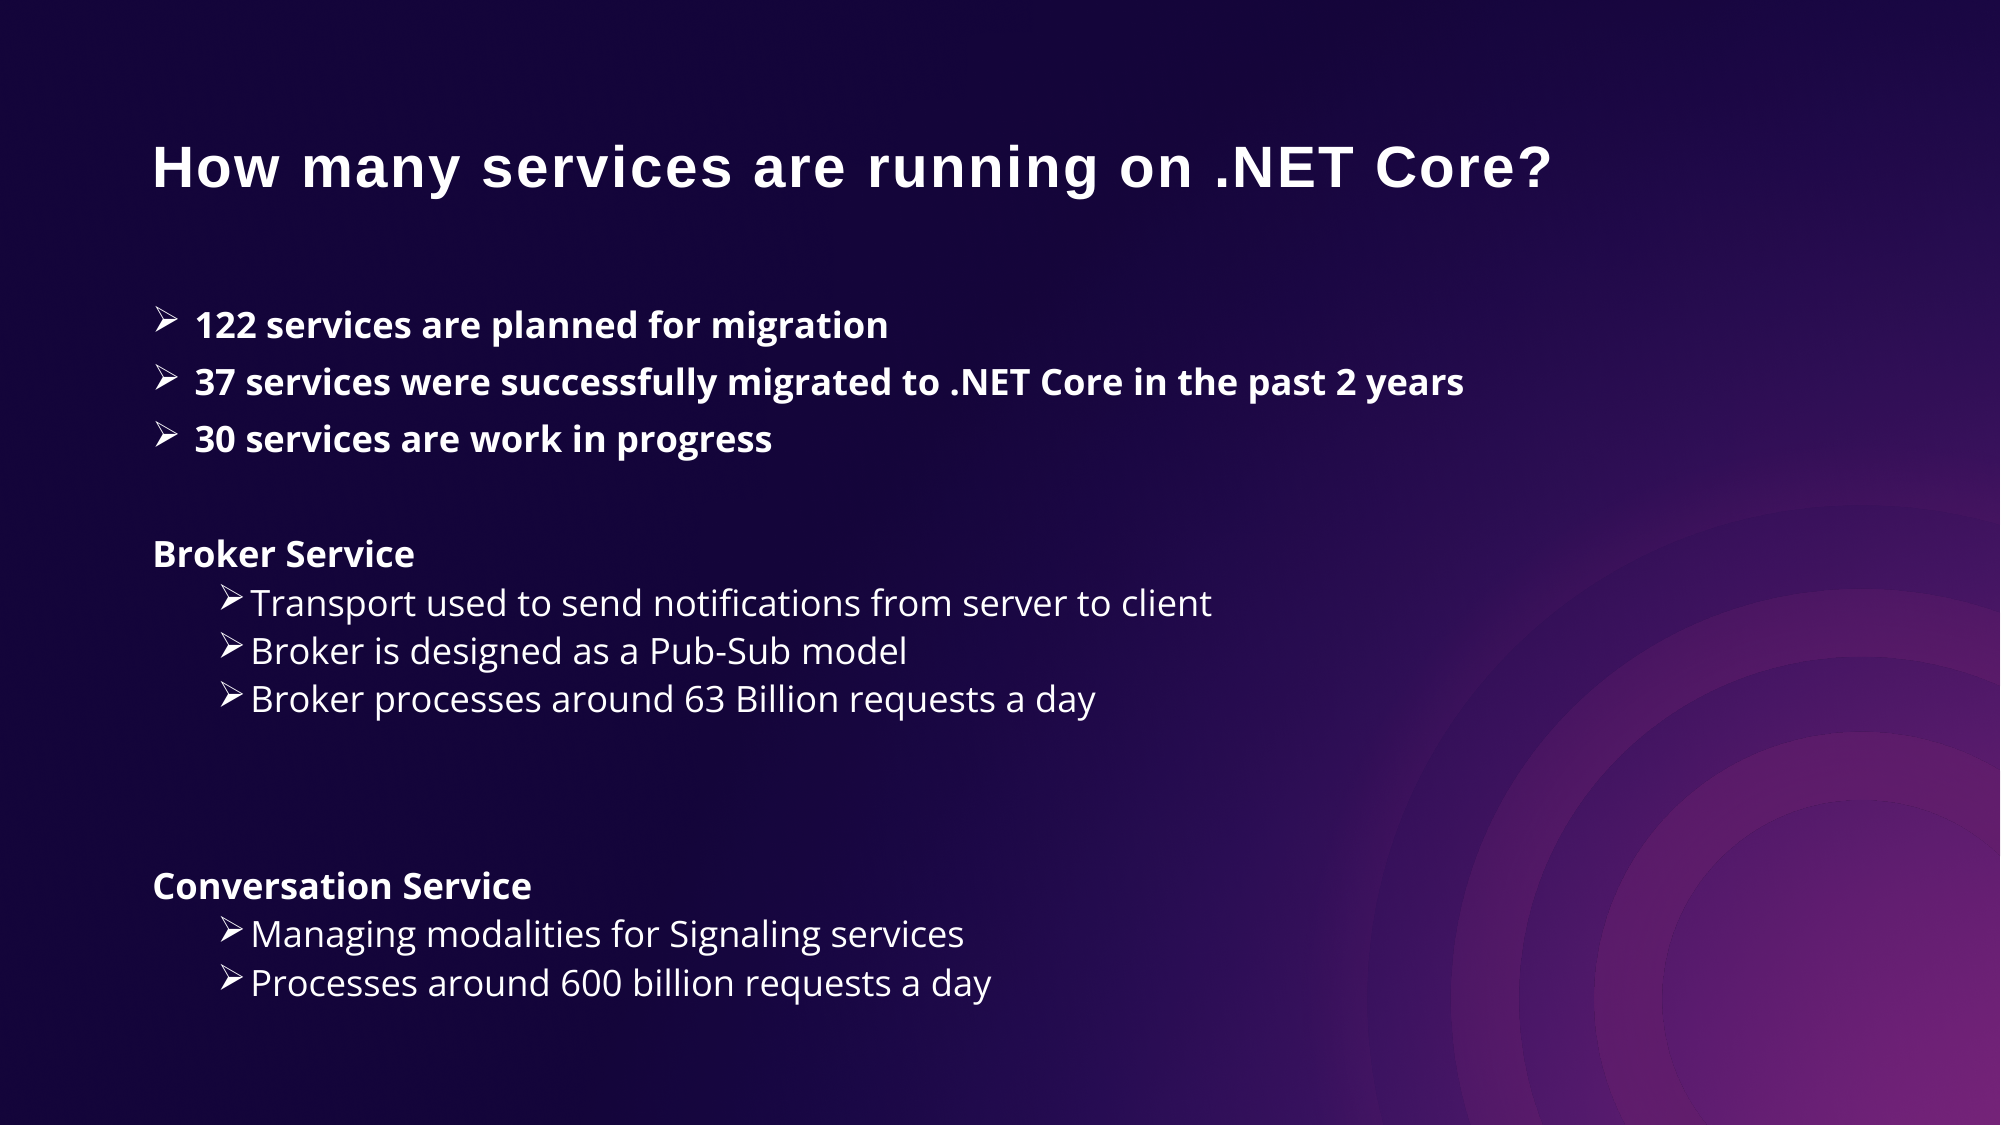

# How many services are running on .NET Core?
 122 services are planned for migration
 37 services were successfully migrated to .NET Core in the past 2 years
 30 services are work in progress

Broker Service
Transport used to send notifications from server to client
Broker is designed as a Pub-Sub model
Broker processes around 63 Billion requests a day

Conversation Service
Managing modalities for Signaling services
Processes around 600 billion requests a day